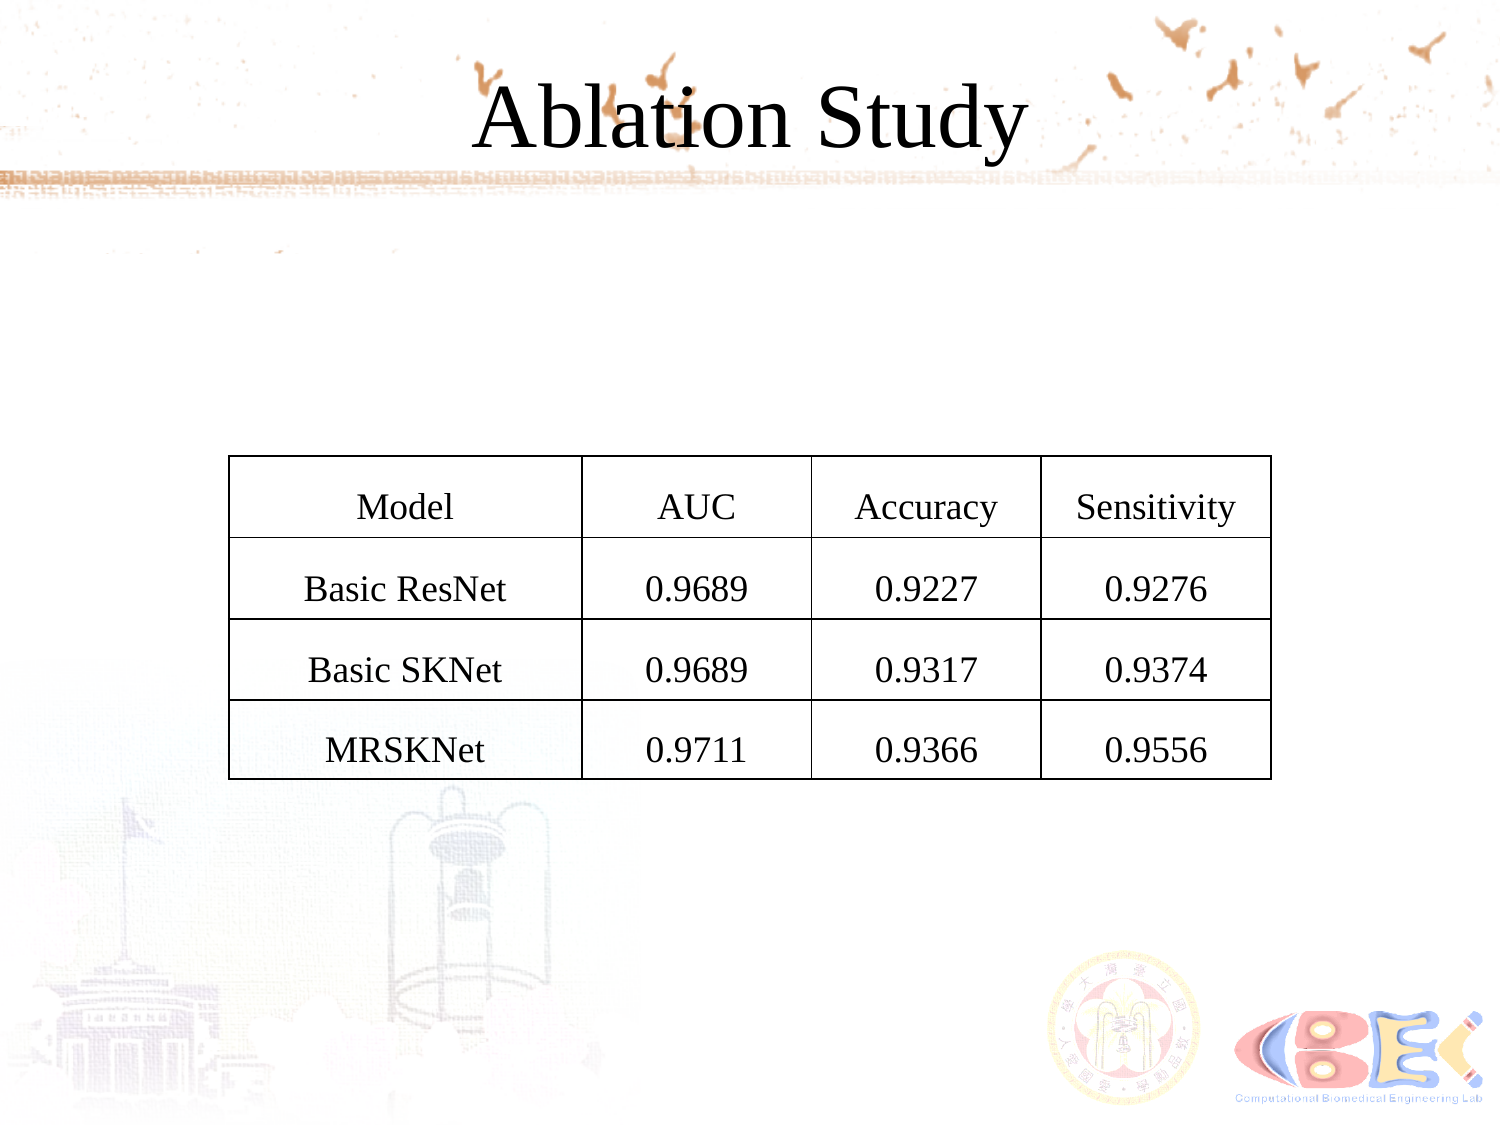

# Ablation Study
| Model | AUC | Accuracy | Sensitivity |
| --- | --- | --- | --- |
| Basic ResNet | 0.9689 | 0.9227 | 0.9276 |
| Basic SKNet | 0.9689 | 0.9317 | 0.9374 |
| MRSKNet | 0.9711 | 0.9366 | 0.9556 |